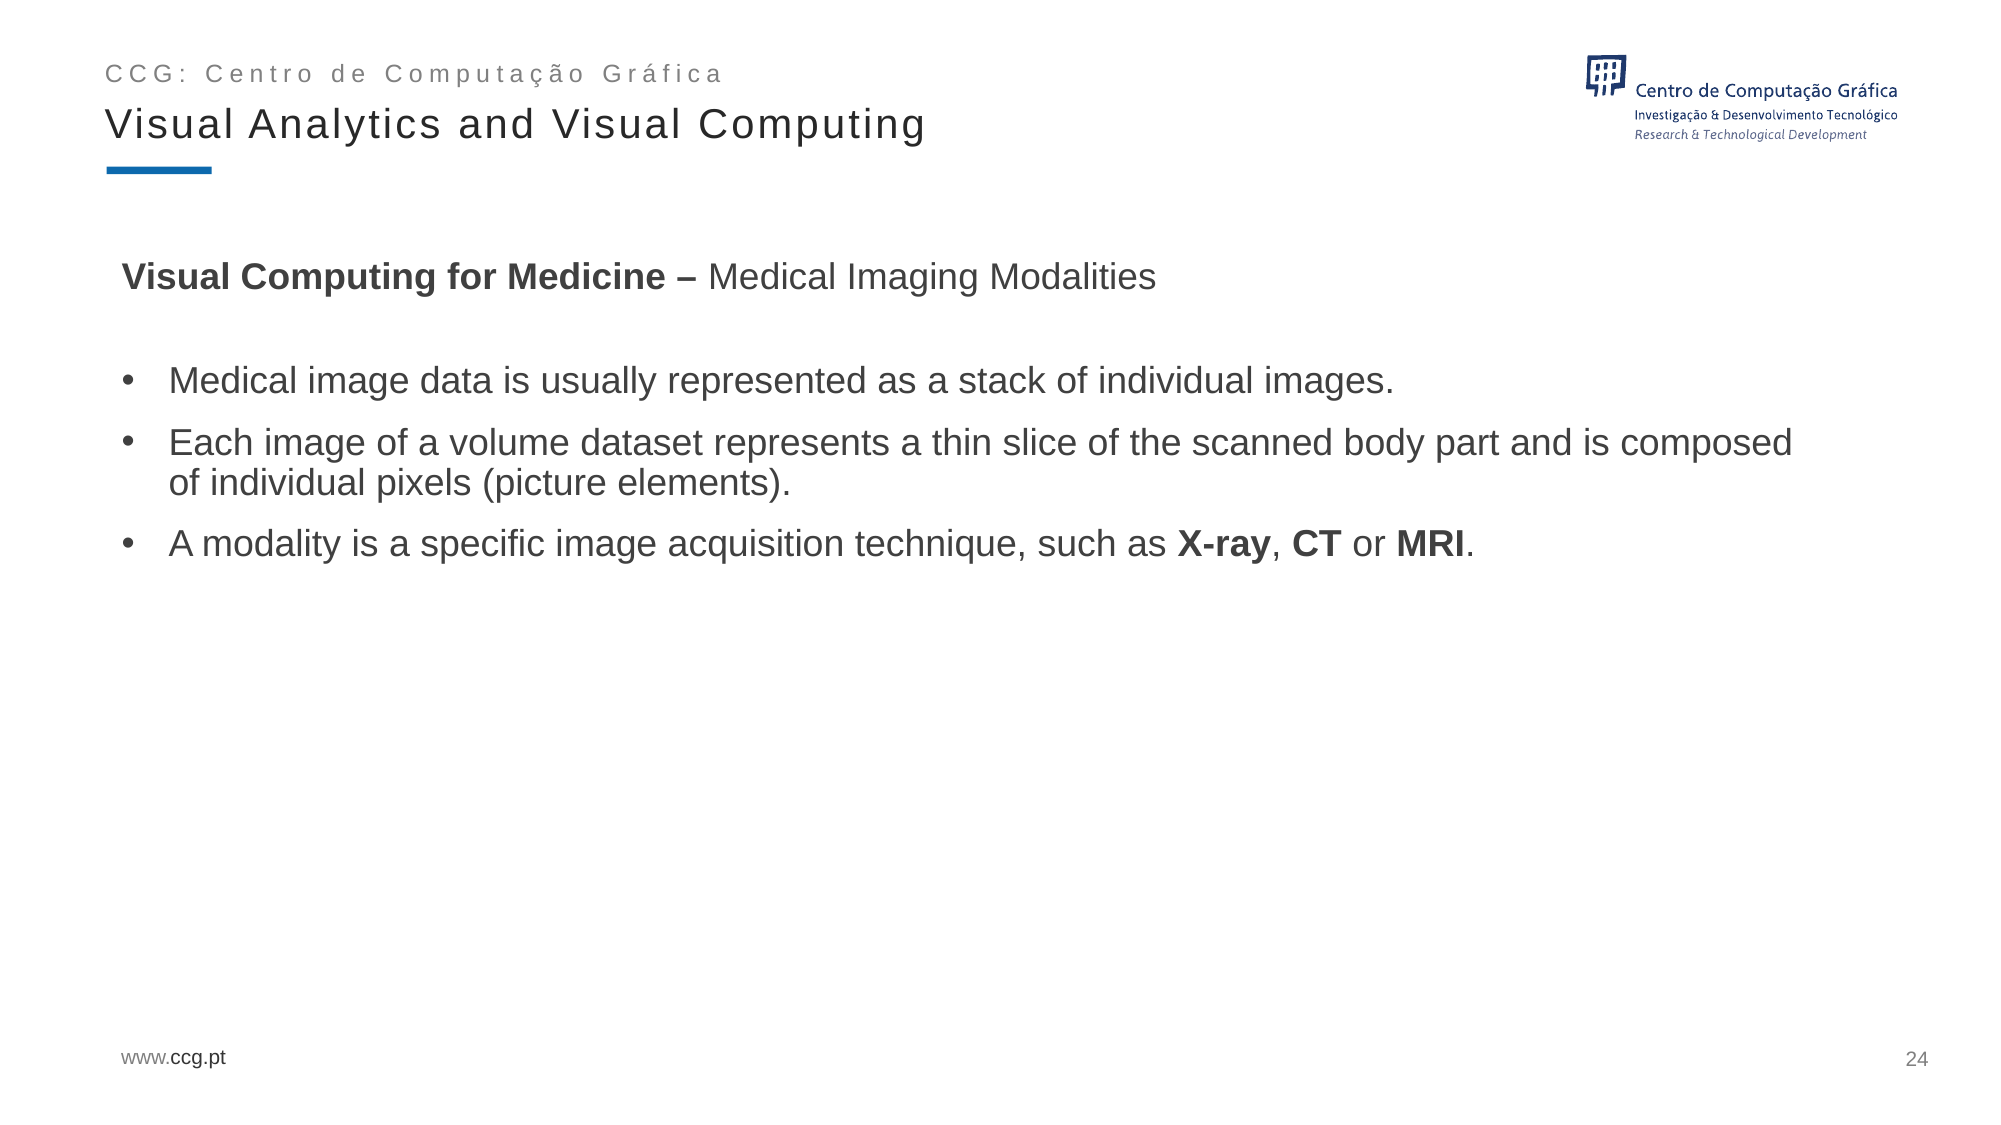

Visual Analytics and Visual Computing

# Visual Computing for Medicine – Medical Imaging Modalities
Medical image data is usually represented as a stack of individual images.
Each image of a volume dataset represents a thin slice of the scanned body part and is composed of individual pixels (picture elements).
A modality is a specific image acquisition technique, such as X-ray, CT or MRI.
24